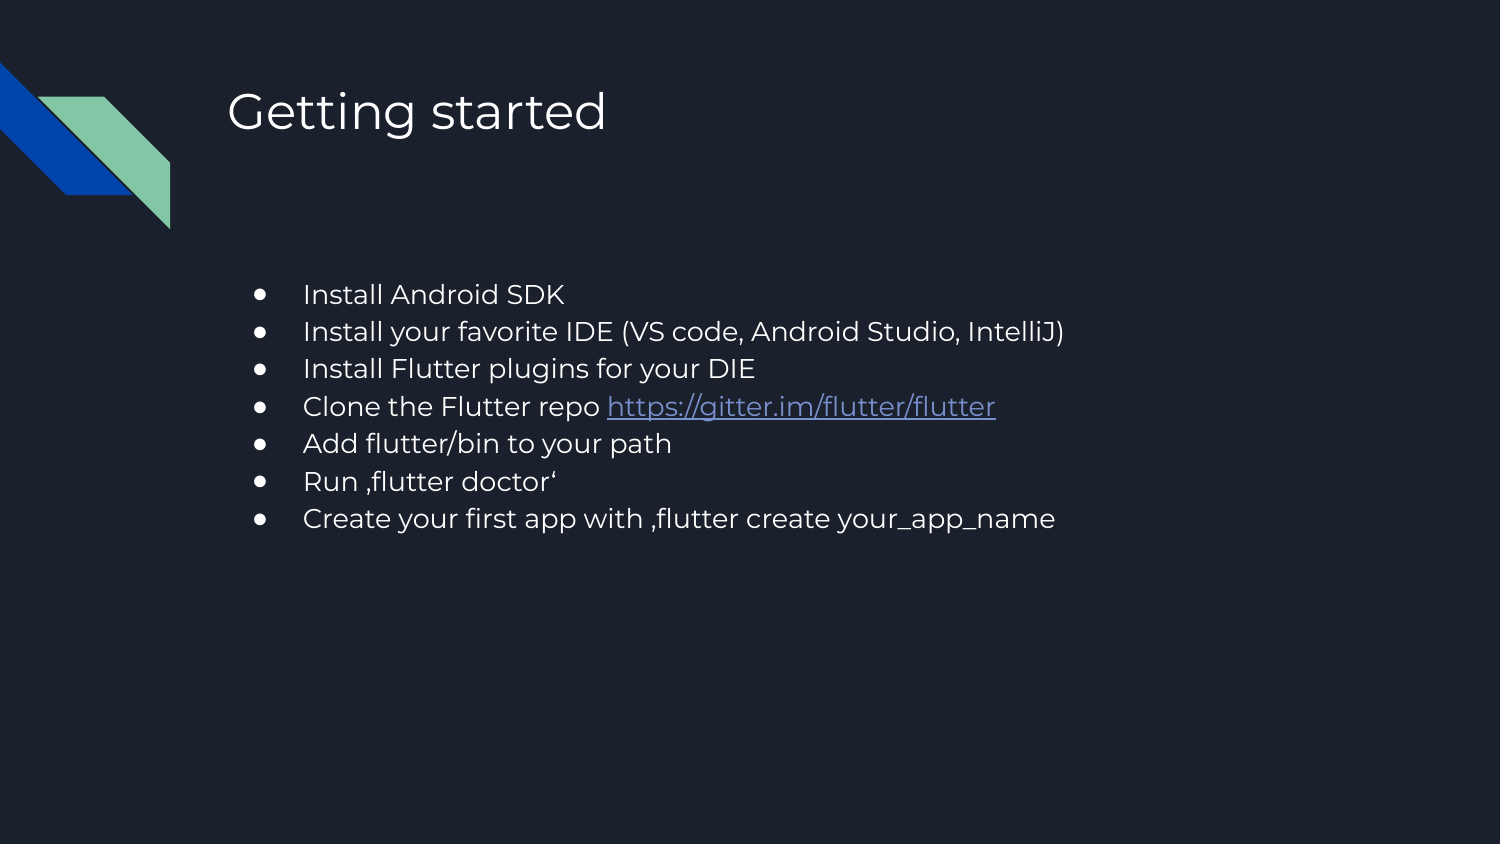

# Getting started
Install Android SDK
Install your favorite IDE (VS code, Android Studio, IntelliJ)
Install Flutter plugins for your DIE
Clone the Flutter repo https://gitter.im/flutter/flutter
Add flutter/bin to your path
Run ‚flutter doctor‘
Create your first app with ‚flutter create your_app_name